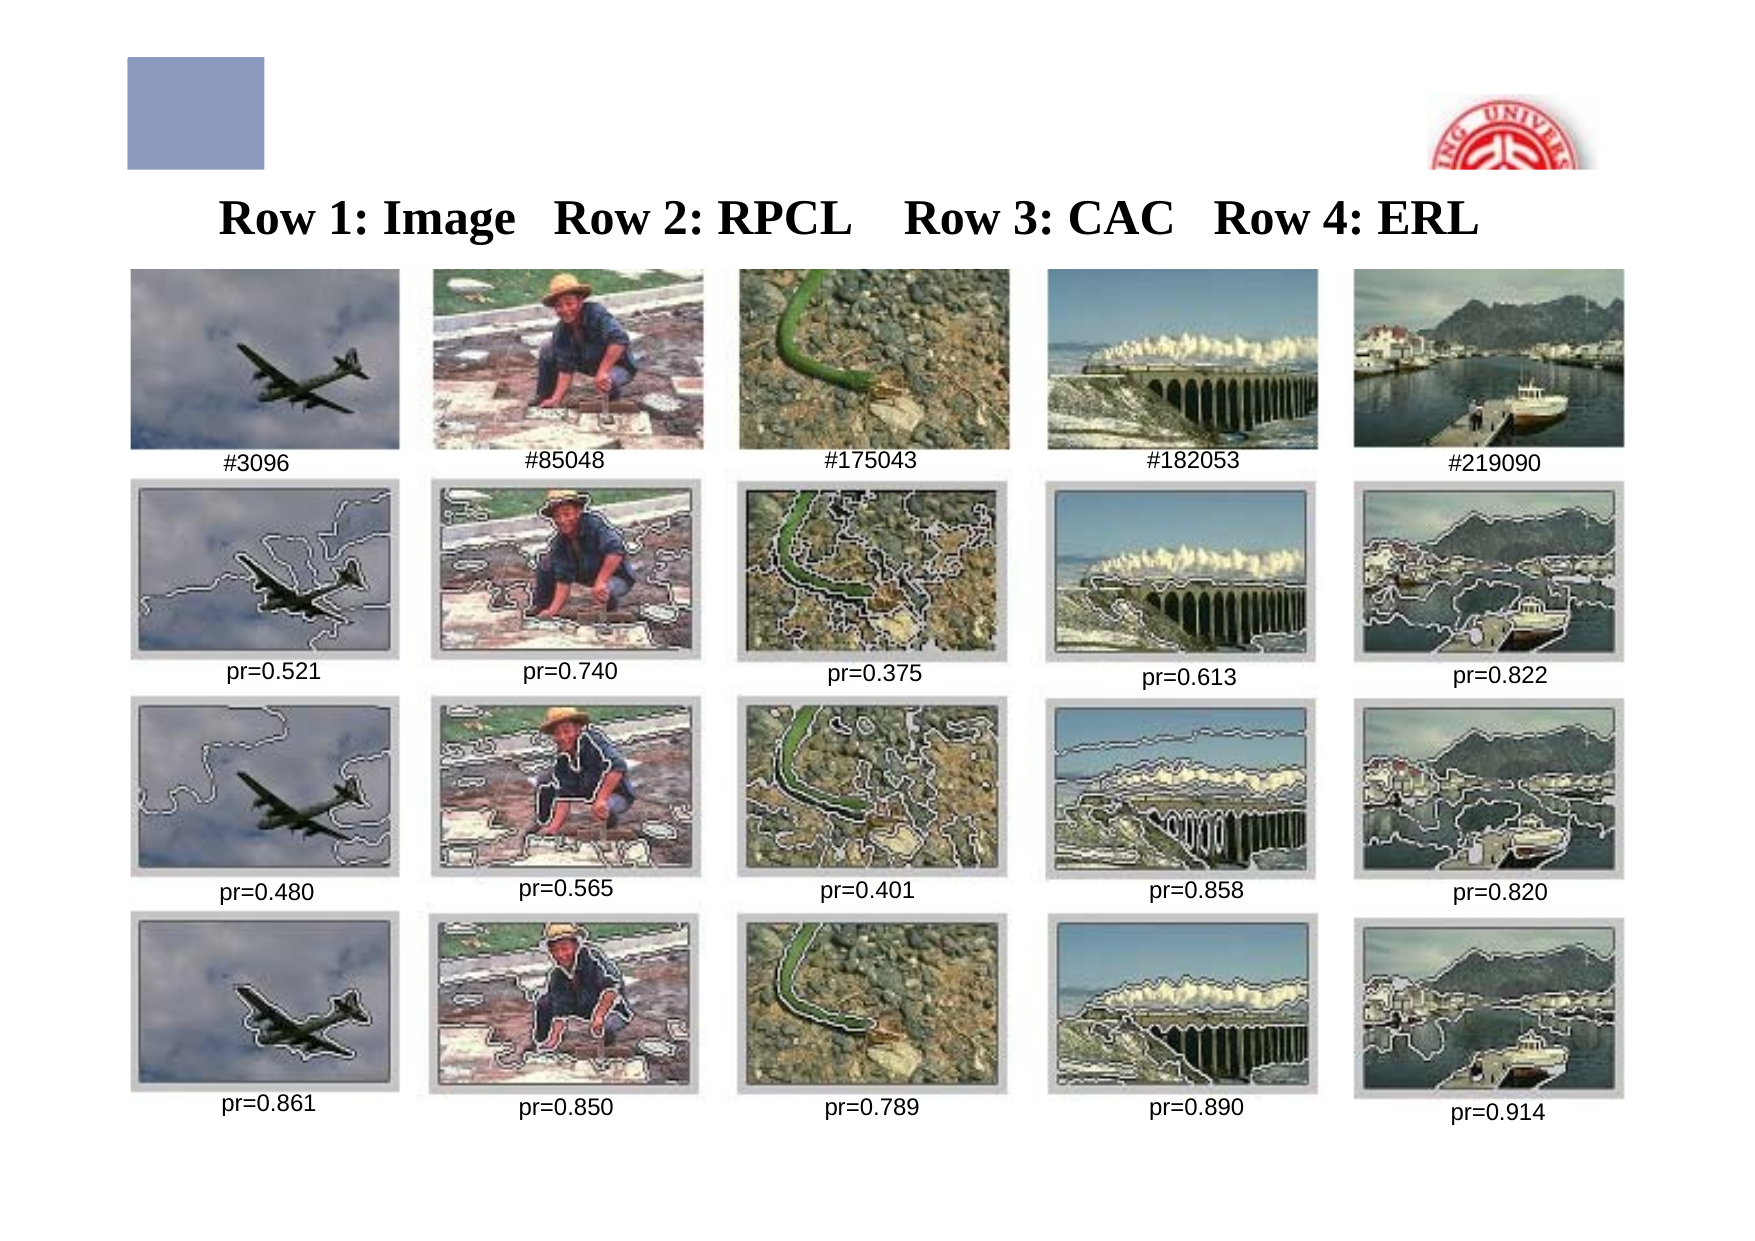

# Row 1: Image
Row 2: RPCL
Row 3: CAC
Row 4: ERL

#85048
#175043
#182053
#3096
#219090
pr=0.521
pr=0.740
pr=0.375
pr=0.822
pr=0.613
pr=0.565
pr=0.401
pr=0.858
pr=0.480
pr=0.820
pr=0.861
pr=0.850
pr=0.789
pr=0.890
pr=0.914